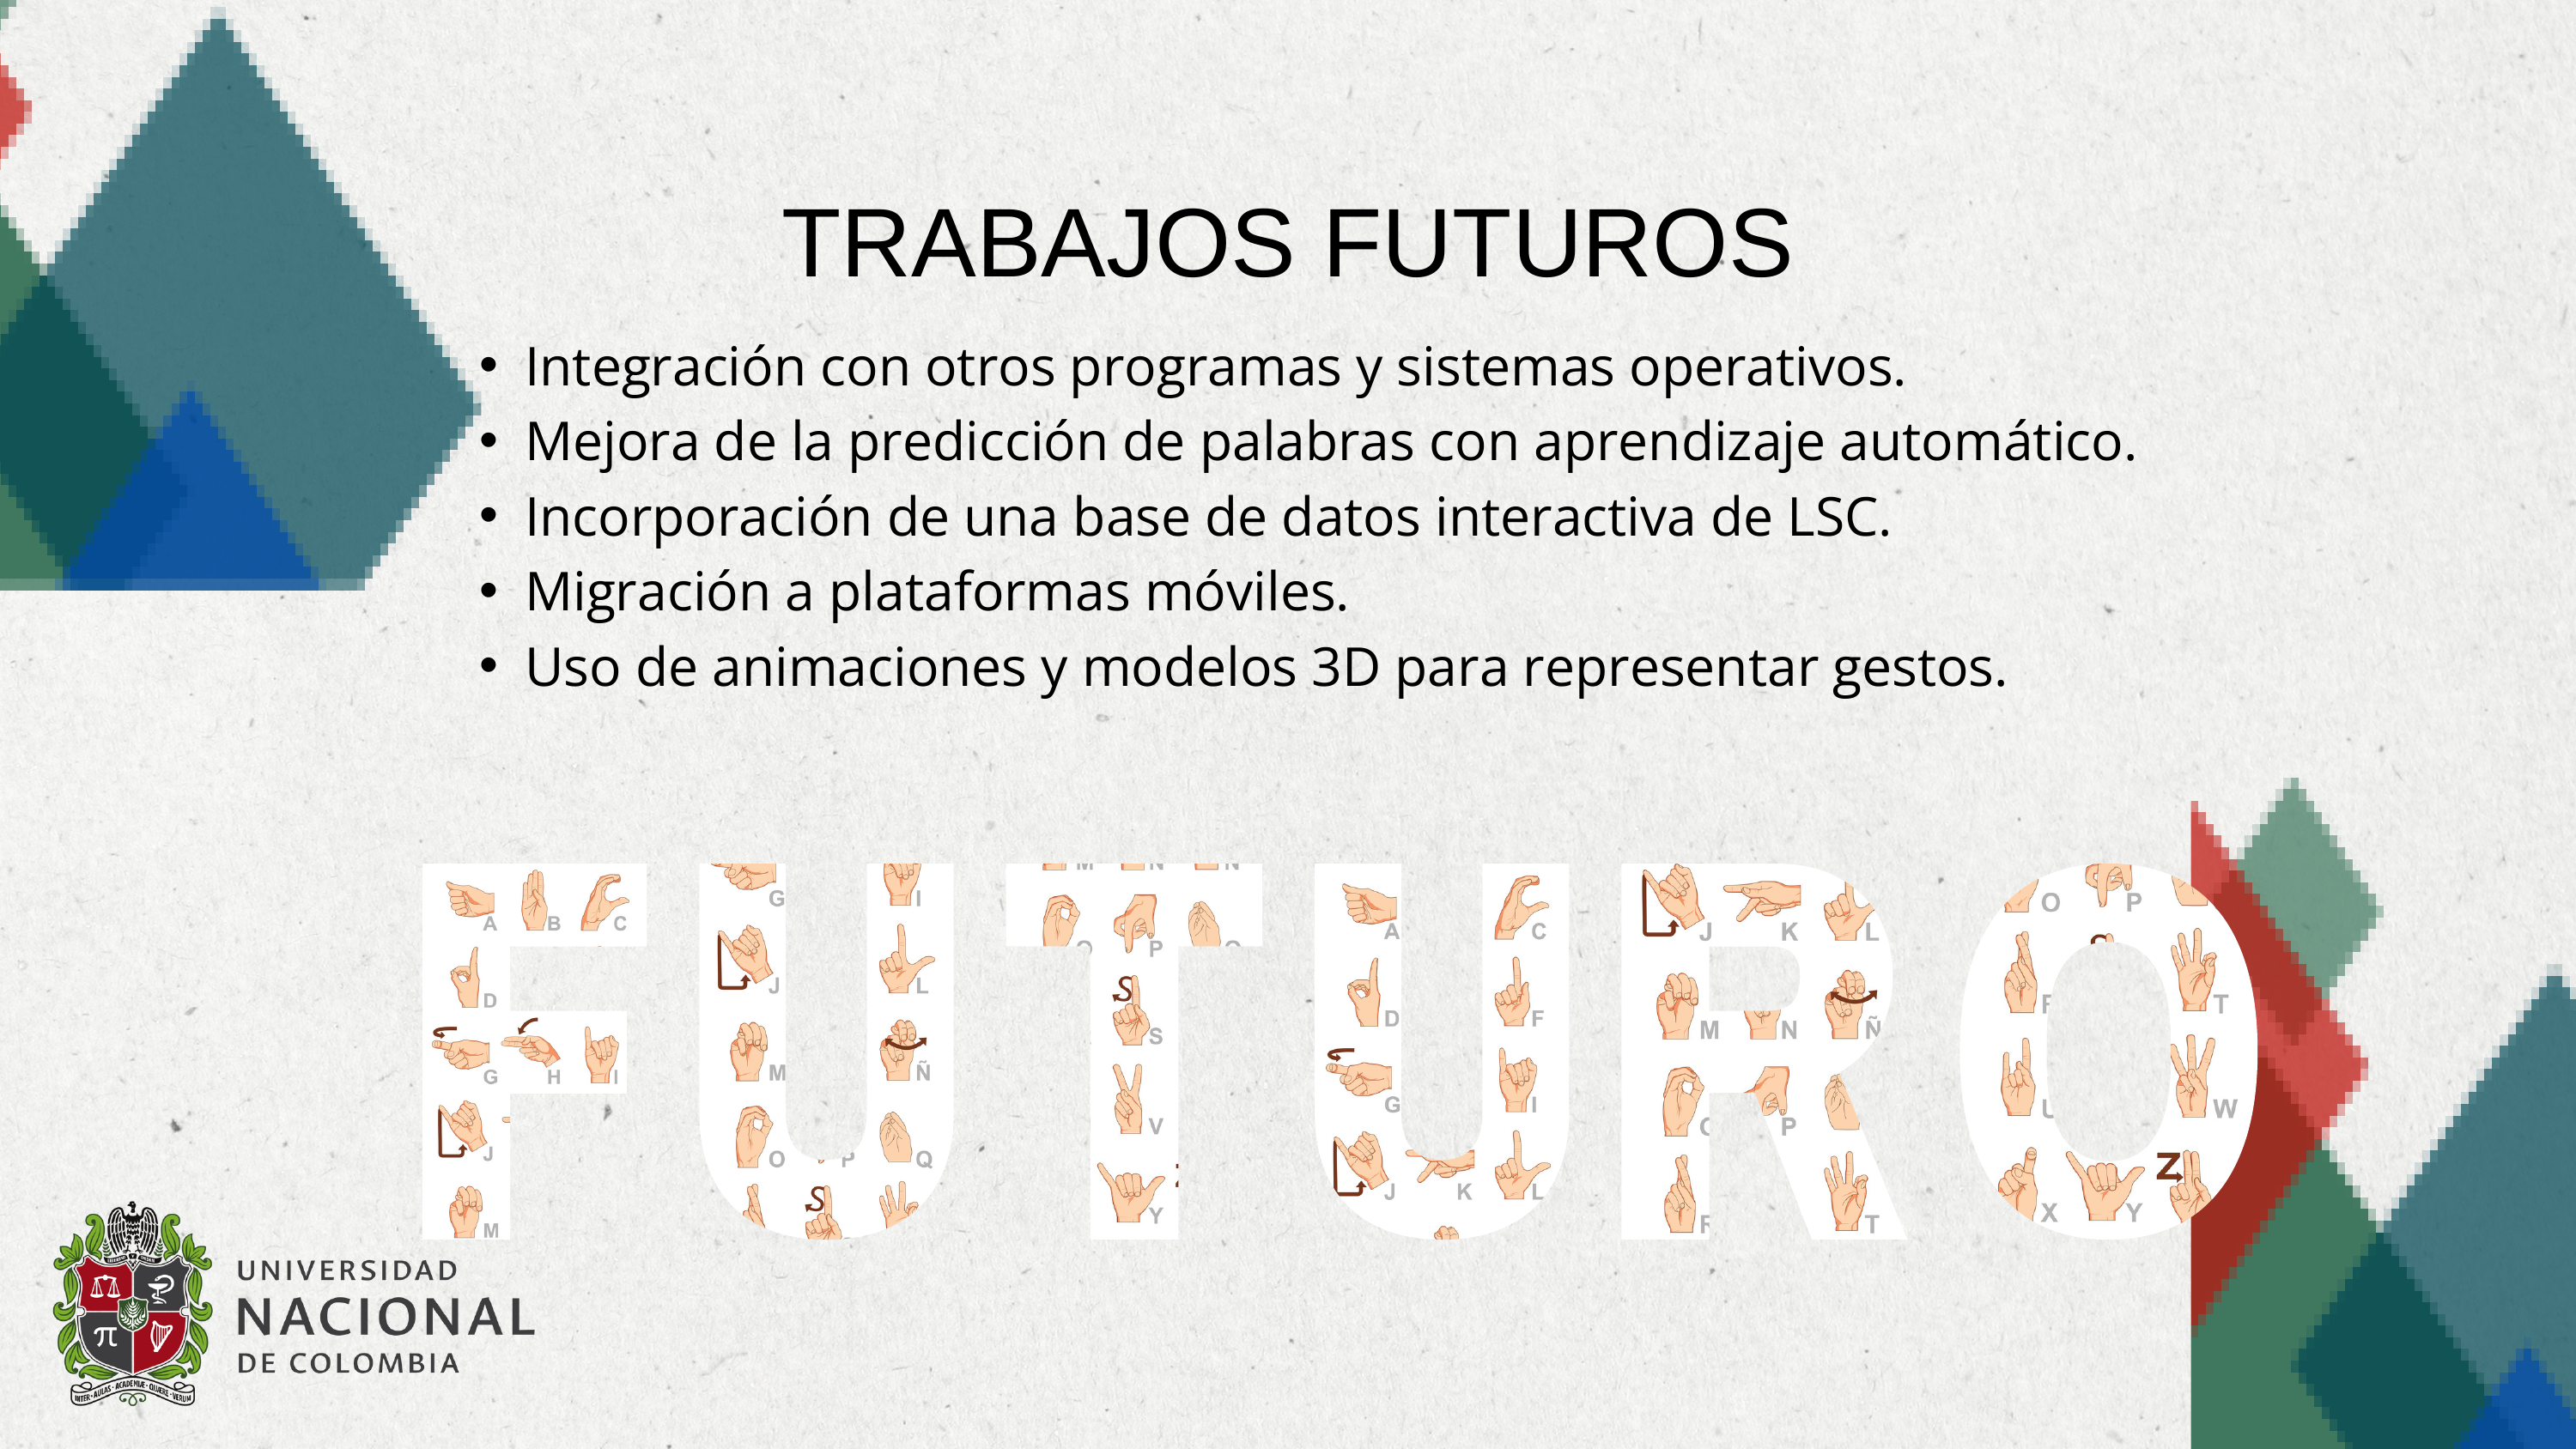

TRABAJOS FUTUROS
Integración con otros programas y sistemas operativos.
Mejora de la predicción de palabras con aprendizaje automático.
Incorporación de una base de datos interactiva de LSC.
Migración a plataformas móviles.
Uso de animaciones y modelos 3D para representar gestos.